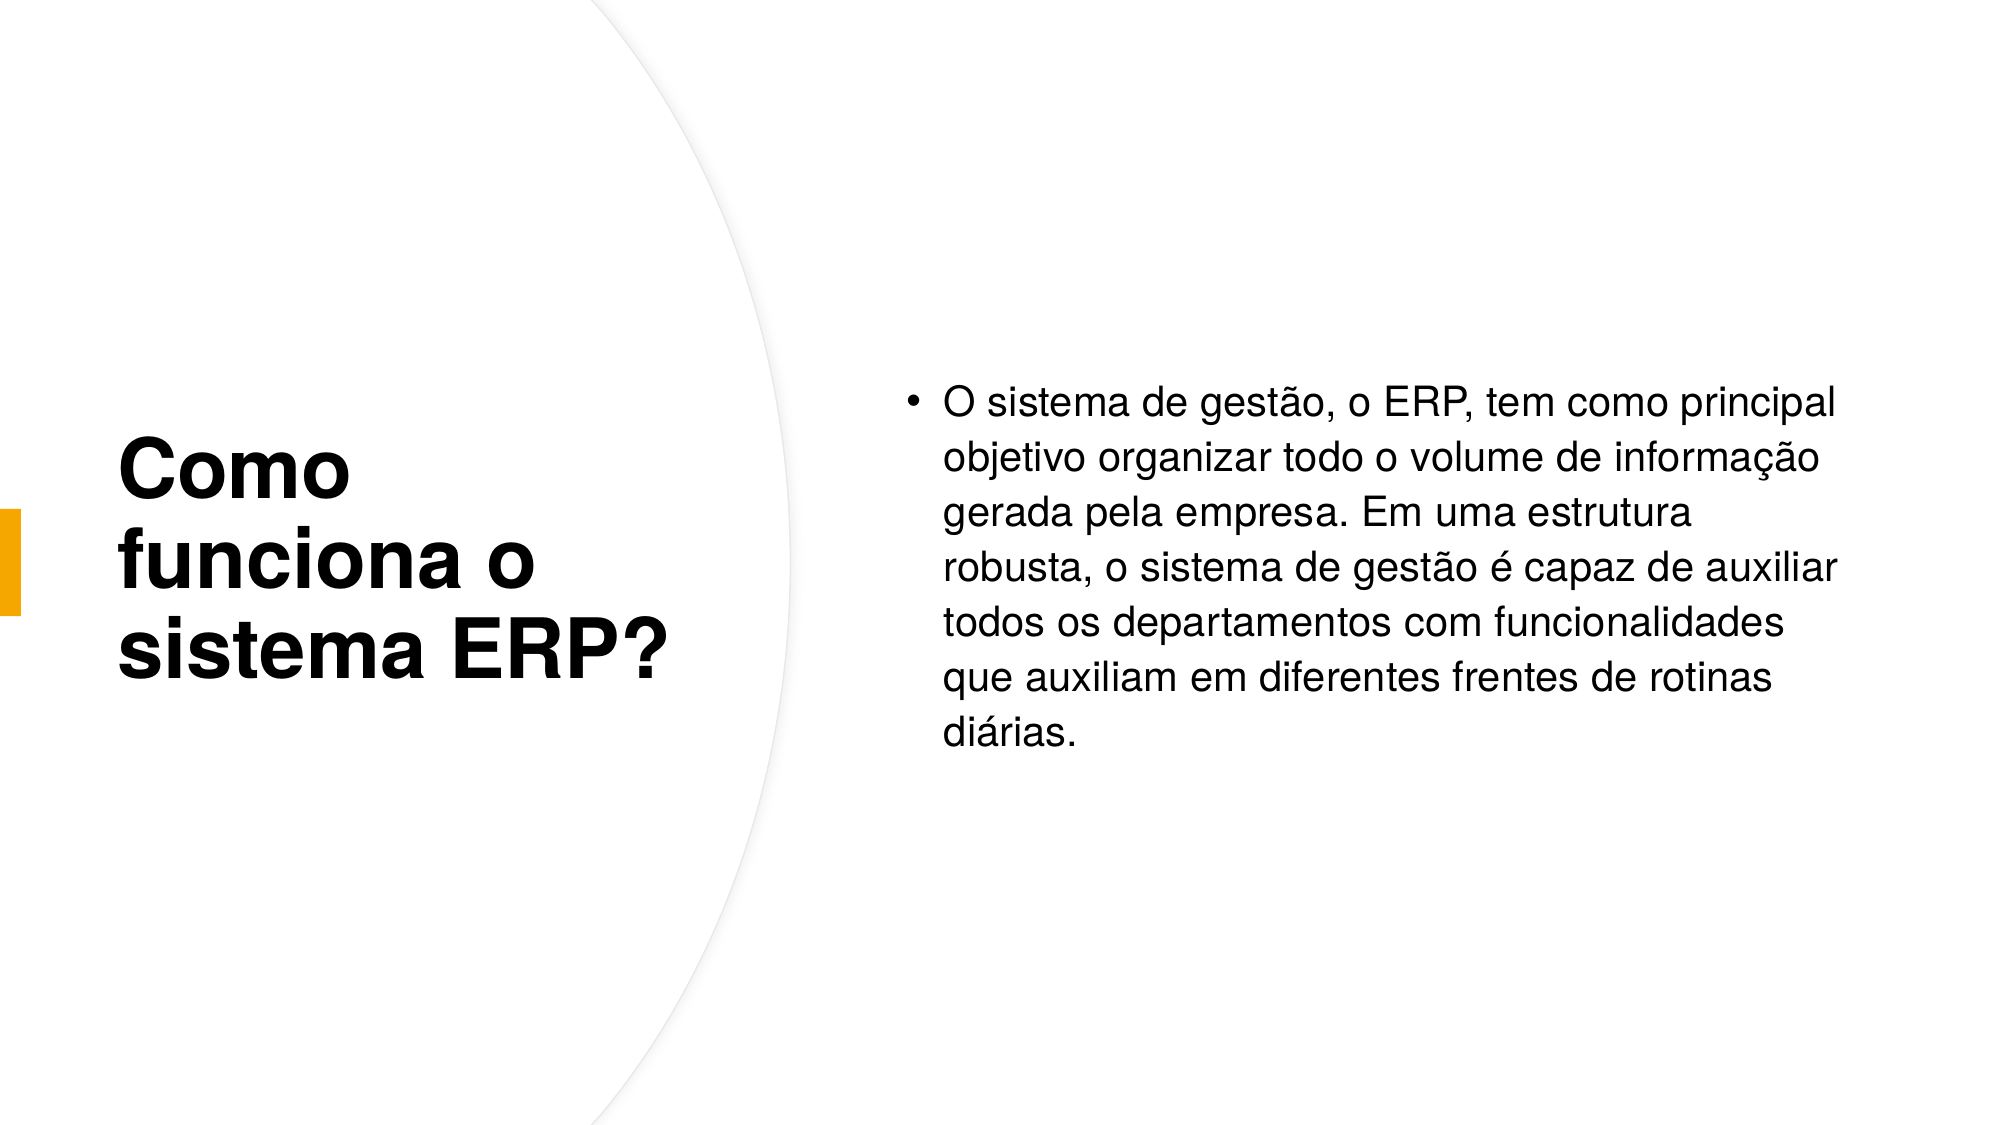

O sistema de gestão, o ERP, tem como principal objetivo organizar todo o volume de informação gerada pela empresa. Em uma estrutura robusta, o sistema de gestão é capaz de auxiliar todos os departamentos com funcionalidades que auxiliam em diferentes frentes de rotinas diárias.
# Como funciona o sistema ERP?